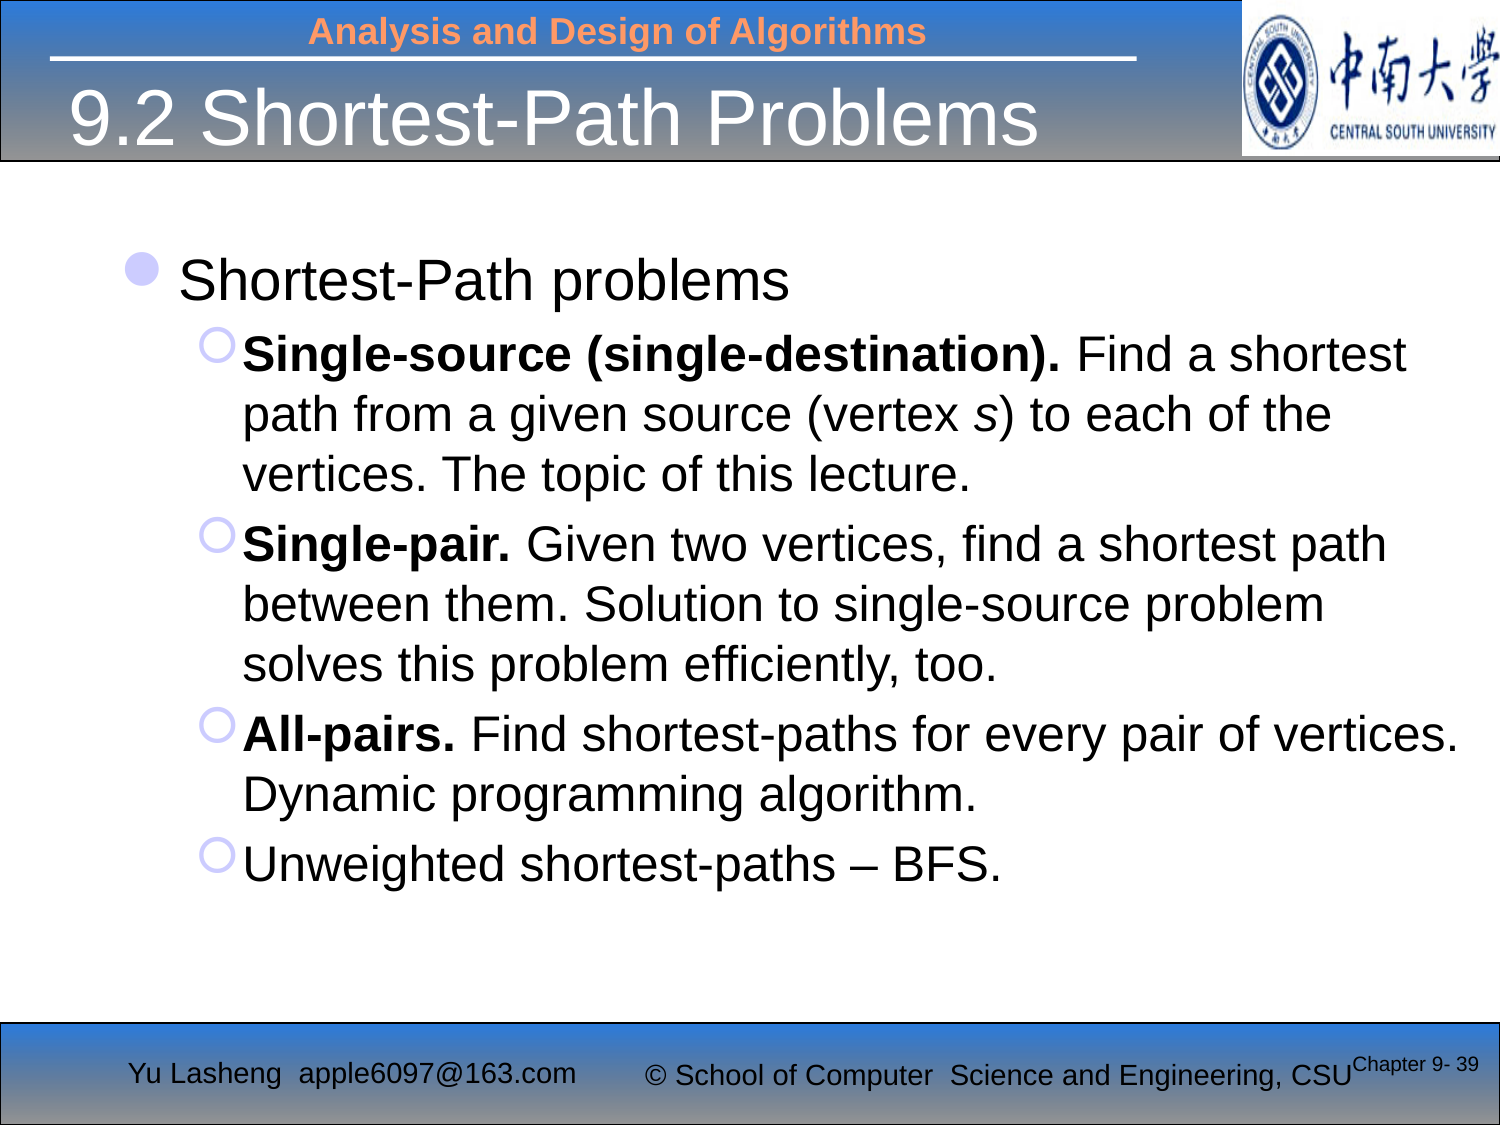

# 9.2 Shortest-Path Problems
Shortest-Path problems
Single-source (single-destination). Find a shortest path from a given source (vertex s) to each of the vertices. The topic of this lecture.
Single-pair. Given two vertices, find a shortest path between them. Solution to single-source problem solves this problem efficiently, too.
All-pairs. Find shortest-paths for every pair of vertices. Dynamic programming algorithm.
Unweighted shortest-paths – BFS.
Chapter 9- 39